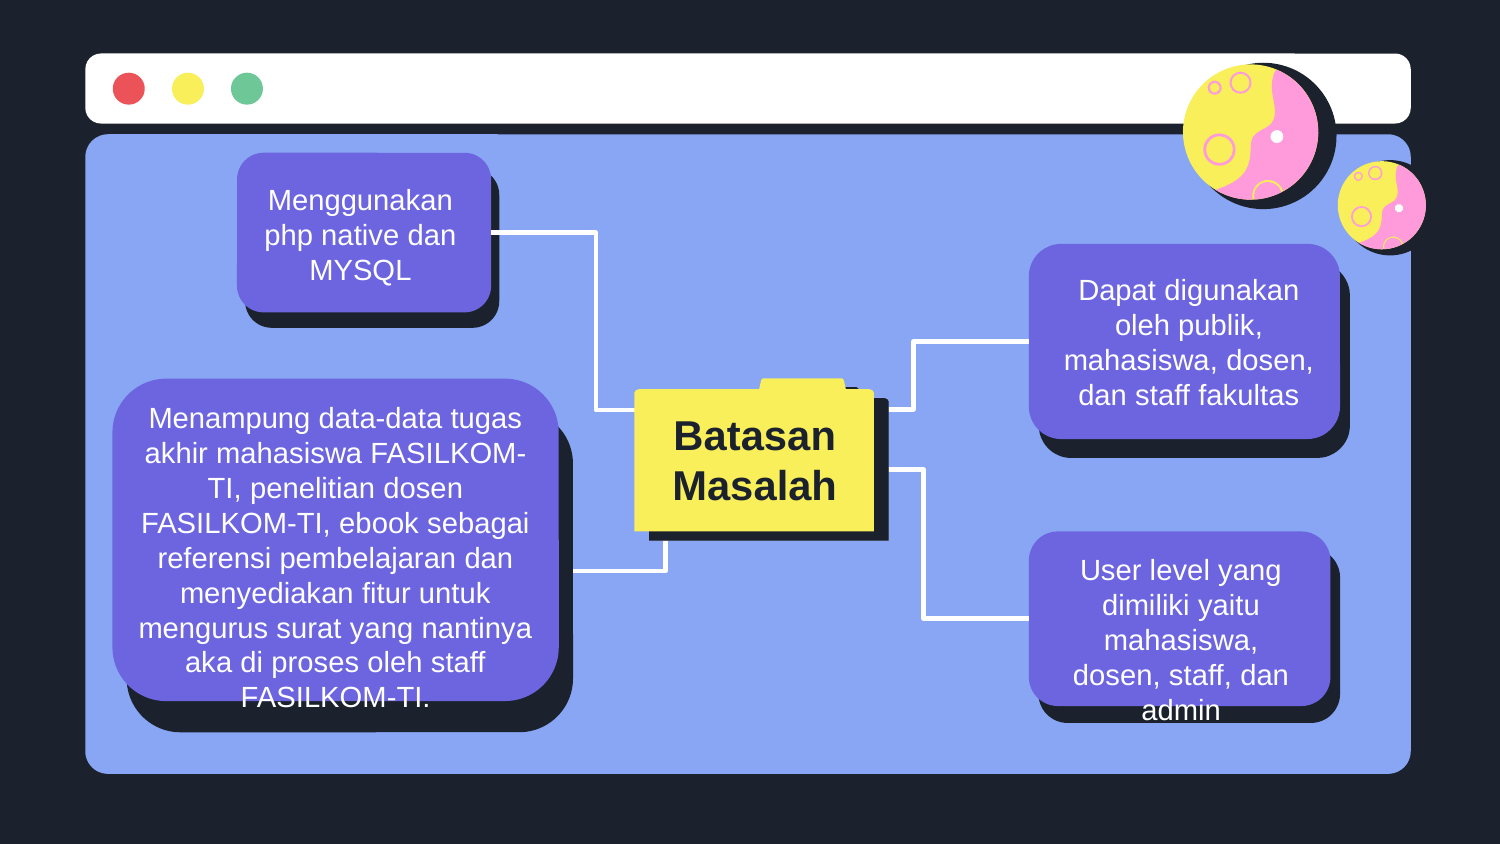

Menggunakan php native dan MYSQL

Dapat digunakan oleh publik, mahasiswa, dosen, dan staff fakultas

Menampung data-data tugas akhir mahasiswa FASILKOM-TI, penelitian dosen FASILKOM-TI, ebook sebagai referensi pembelajaran dan menyediakan fitur untuk mengurus surat yang nantinya aka di proses oleh staff FASILKOM-TI.
# Batasan Masalah

User level yang dimiliki yaitu mahasiswa, dosen, staff, dan admin